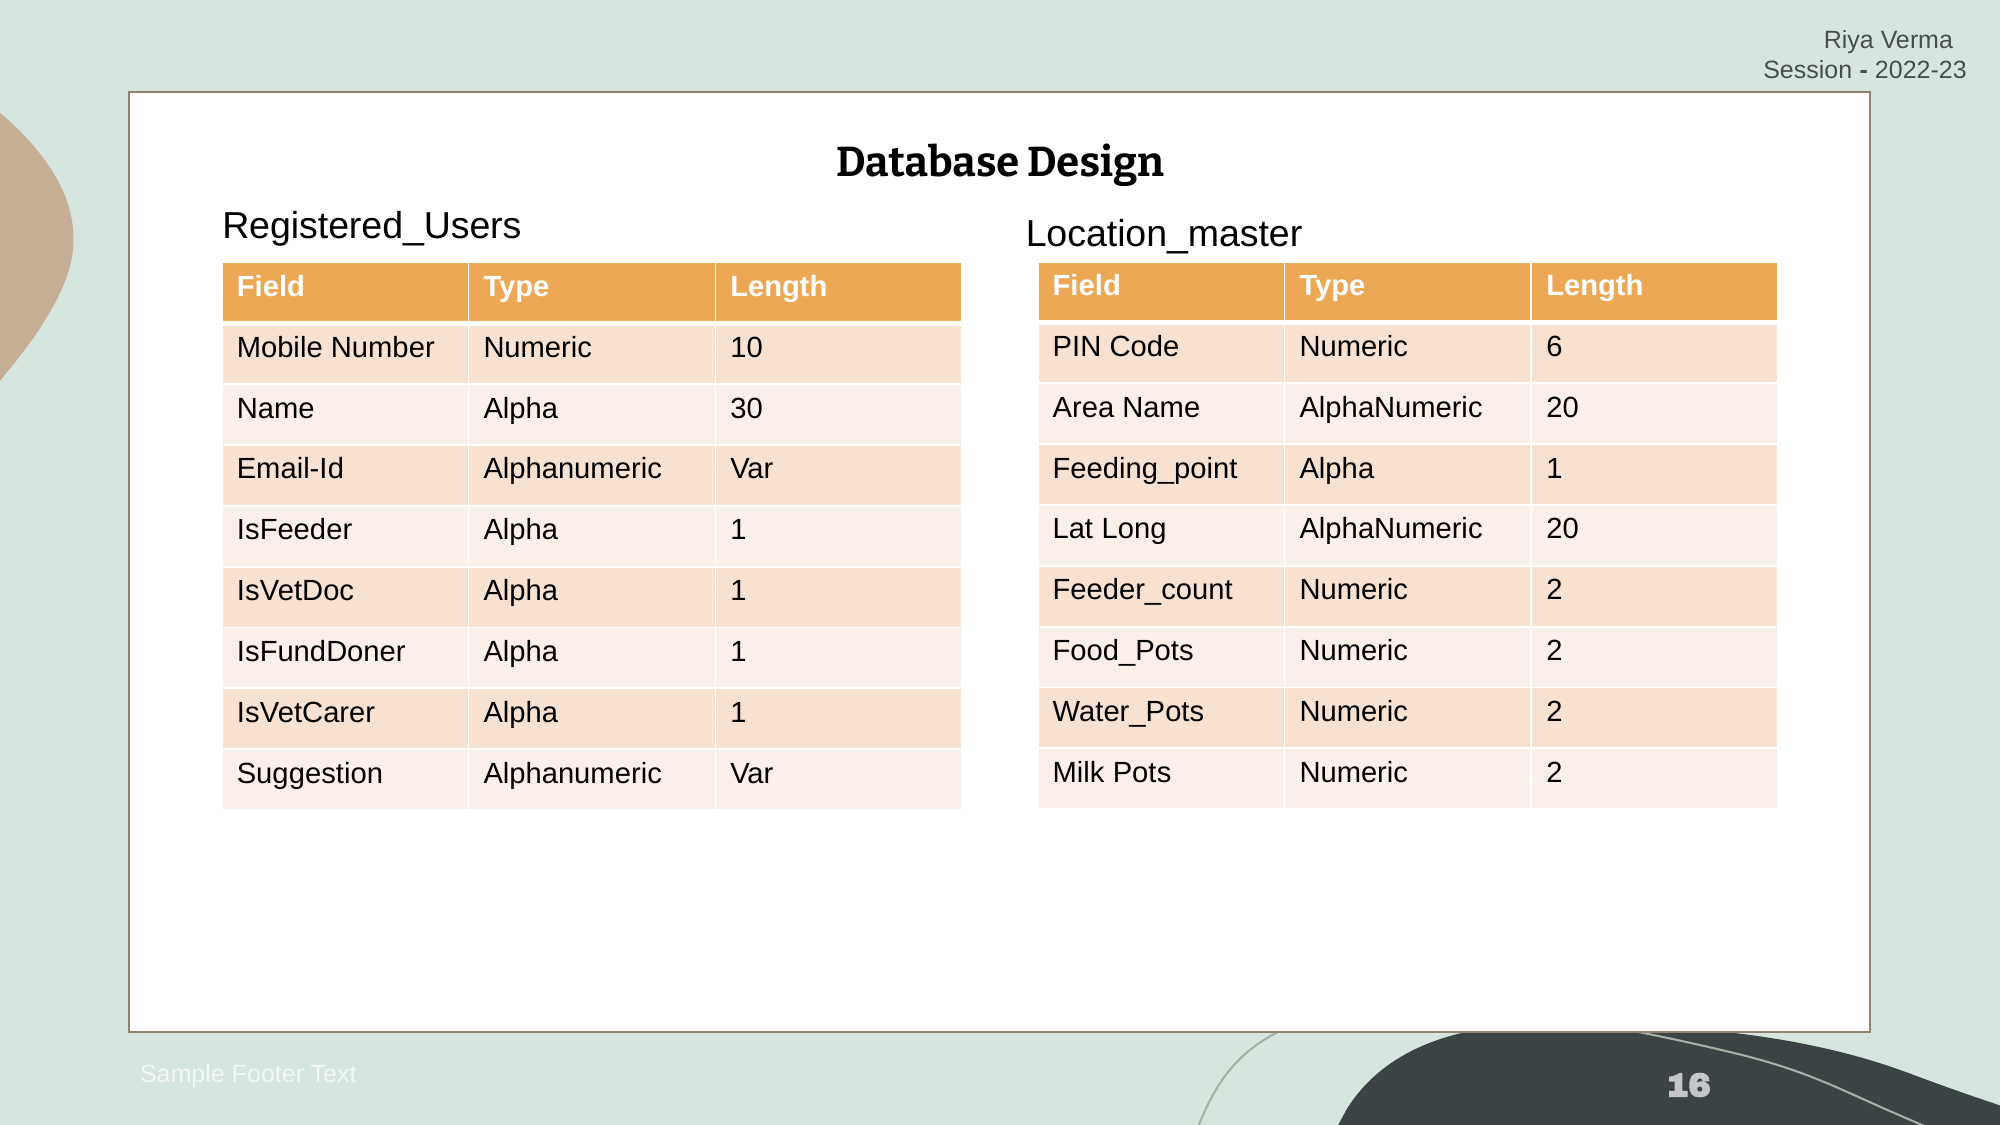

Riya Verma
Session - 2022-23

Database Design
Registered_Users
Location_master
| Field | Type | Length |
| --- | --- | --- |
| PIN Code | Numeric | 6 |
| Area Name | AlphaNumeric | 20 |
| Feeding\_point | Alpha | 1 |
| Lat Long | AlphaNumeric | 20 |
| Feeder\_count | Numeric | 2 |
| Food\_Pots | Numeric | 2 |
| Water\_Pots | Numeric | 2 |
| Milk Pots | Numeric | 2 |
| Field | Type | Length |
| --- | --- | --- |
| Mobile Number | Numeric | 10 |
| Name | Alpha | 30 |
| Email-Id | Alphanumeric | Var |
| IsFeeder | Alpha | 1 |
| IsVetDoc | Alpha | 1 |
| IsFundDoner | Alpha | 1 |
| IsVetCarer | Alpha | 1 |
| Suggestion | Alphanumeric | Var |
Sample Footer Text
16